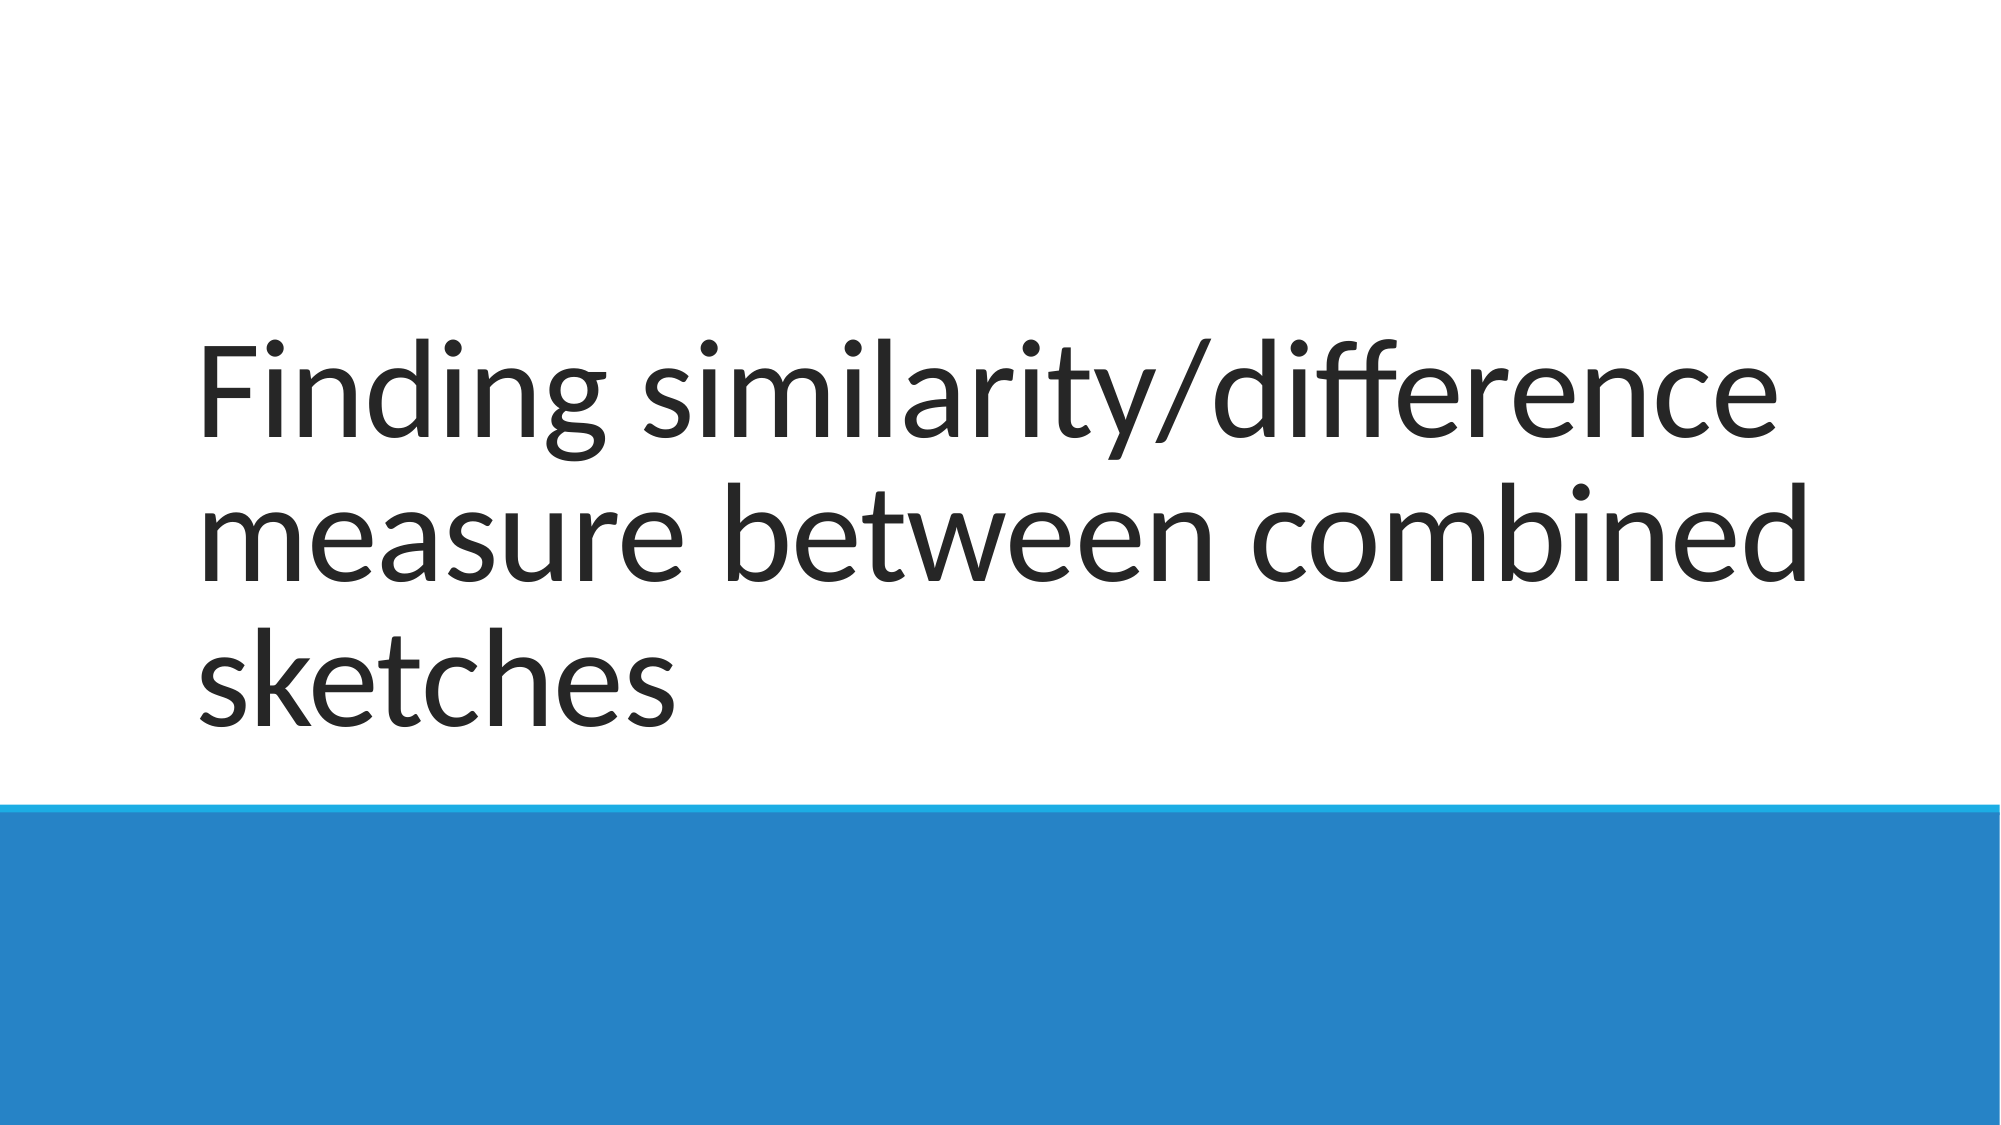

# Finding similarity/difference measure between combined sketches